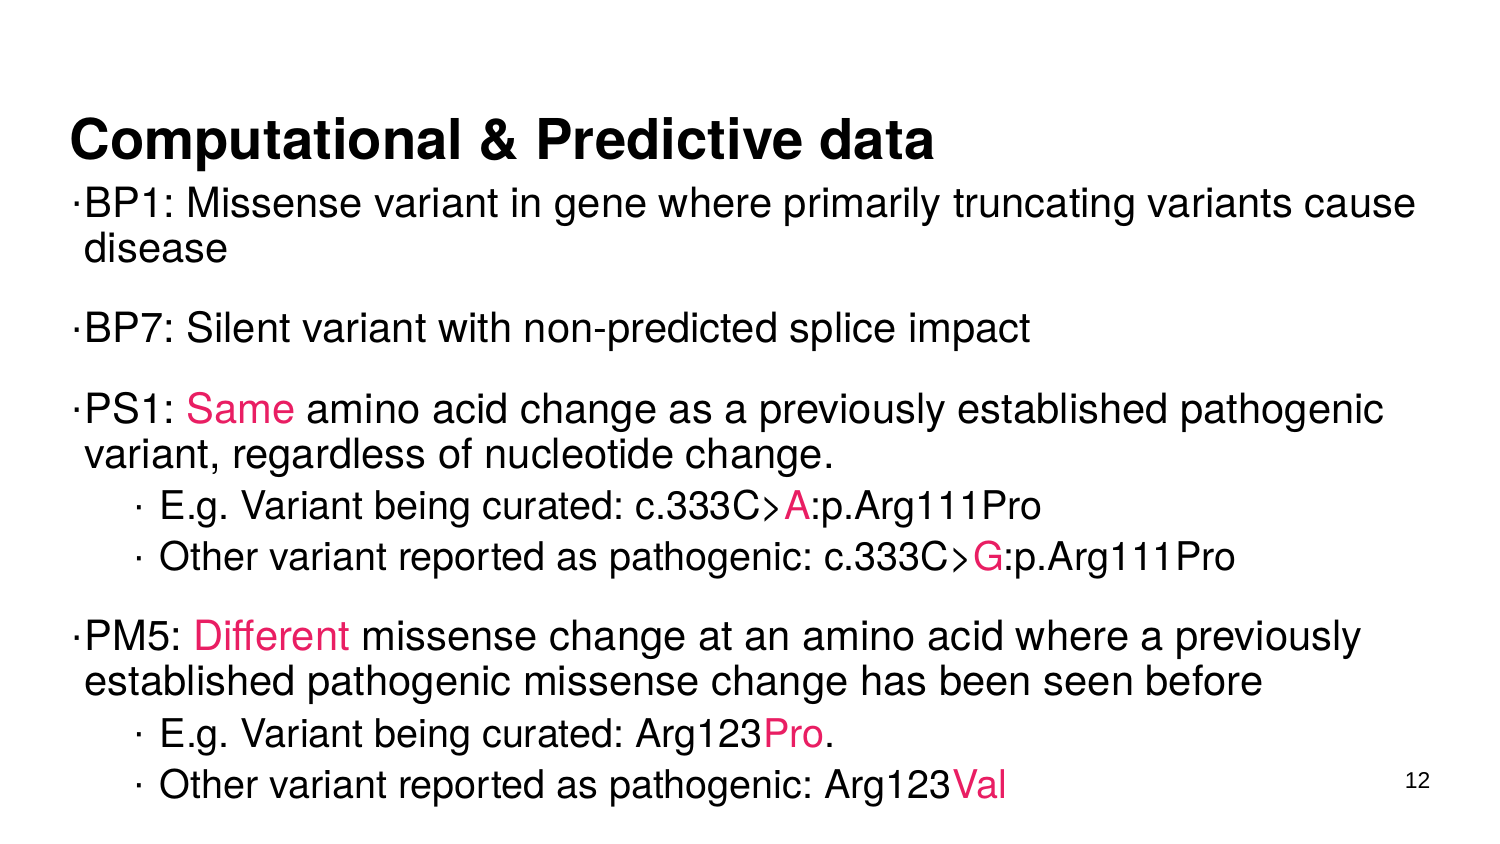

# Computational & Predictive data
BP1: Missense variant in gene where primarily truncating variants cause disease

BP7: Silent variant with non-predicted splice impact

PS1: Same amino acid change as a previously established pathogenic variant, regardless of nucleotide change.
E.g. Variant being curated: c.333C>A:p.Arg111Pro
Other variant reported as pathogenic: c.333C>G:p.Arg111Pro

PM5: Different missense change at an amino acid where a previously established pathogenic missense change has been seen before
E.g. Variant being curated: Arg123Pro.
Other variant reported as pathogenic: Arg123Val
12